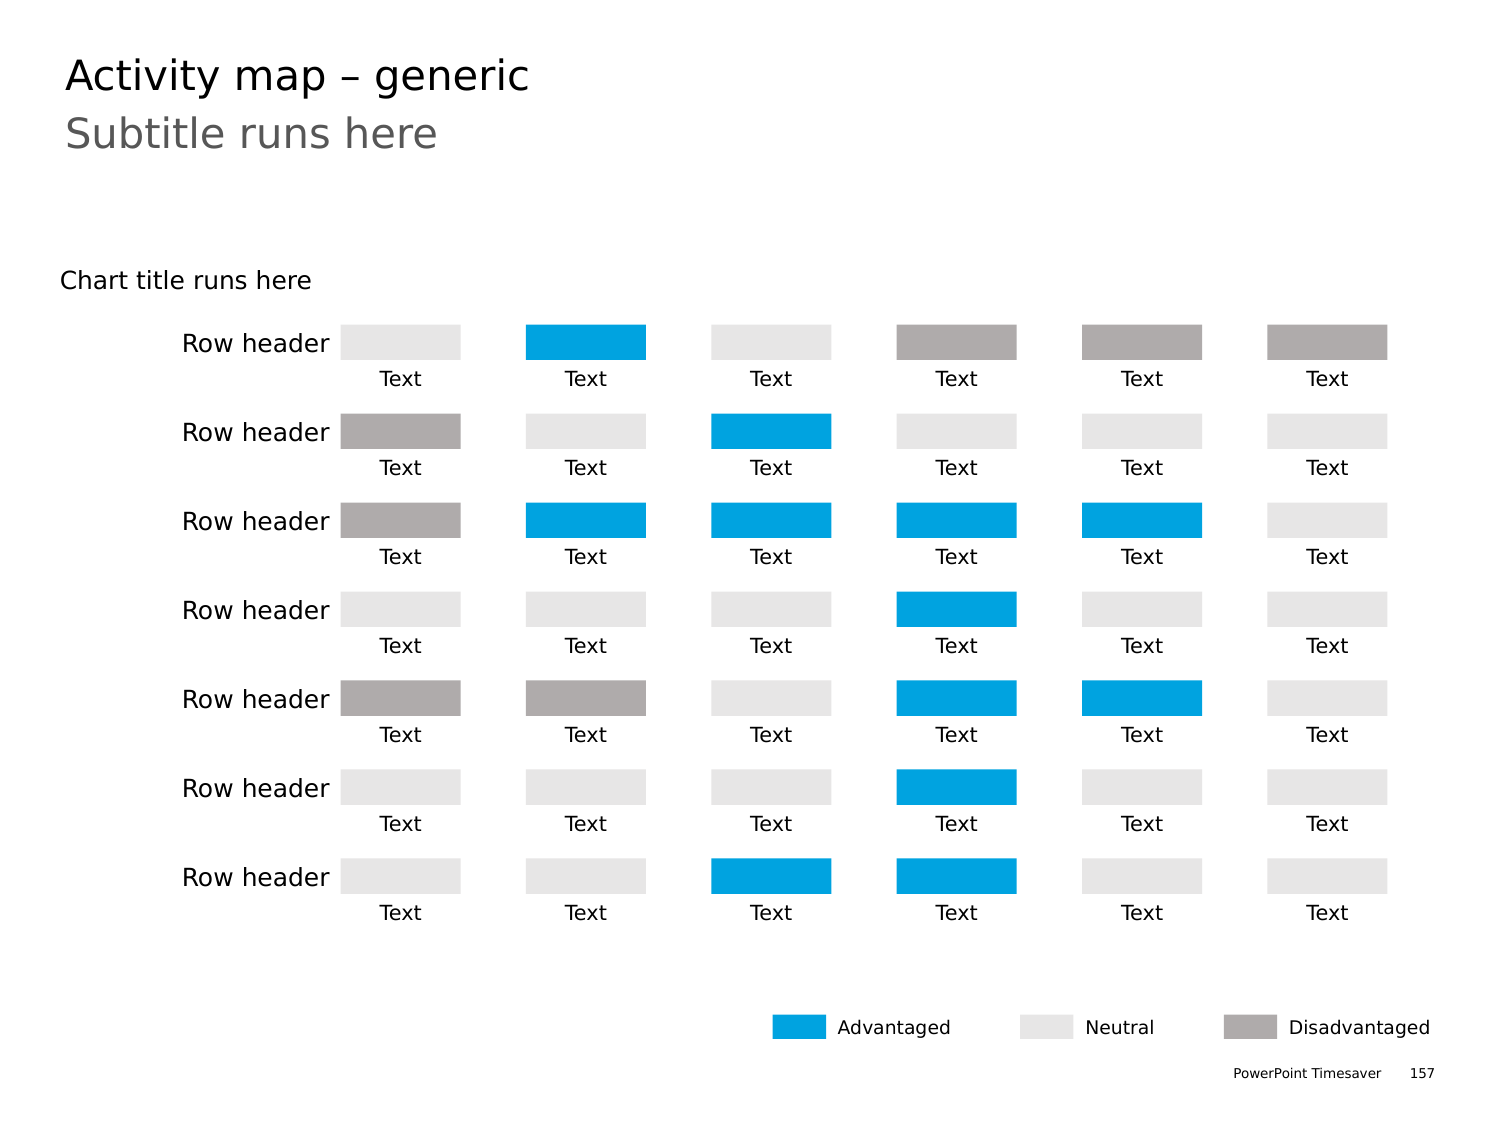

# Activity map – generic
Subtitle runs here
Chart title runs here

Row header
Text
Text
Text
Text
Text
Text

Row header
Text
Text
Text
Text
Text
Text

Row header
Text
Text
Text
Text
Text
Text

Row header
Text
Text
Text
Text
Text
Text

Row header
Text
Text
Text
Text
Text
Text

Row header
Text
Text
Text
Text
Text
Text

Row header
Text
Text
Text
Text
Text
Text

Advantaged
Neutral
Disadvantaged